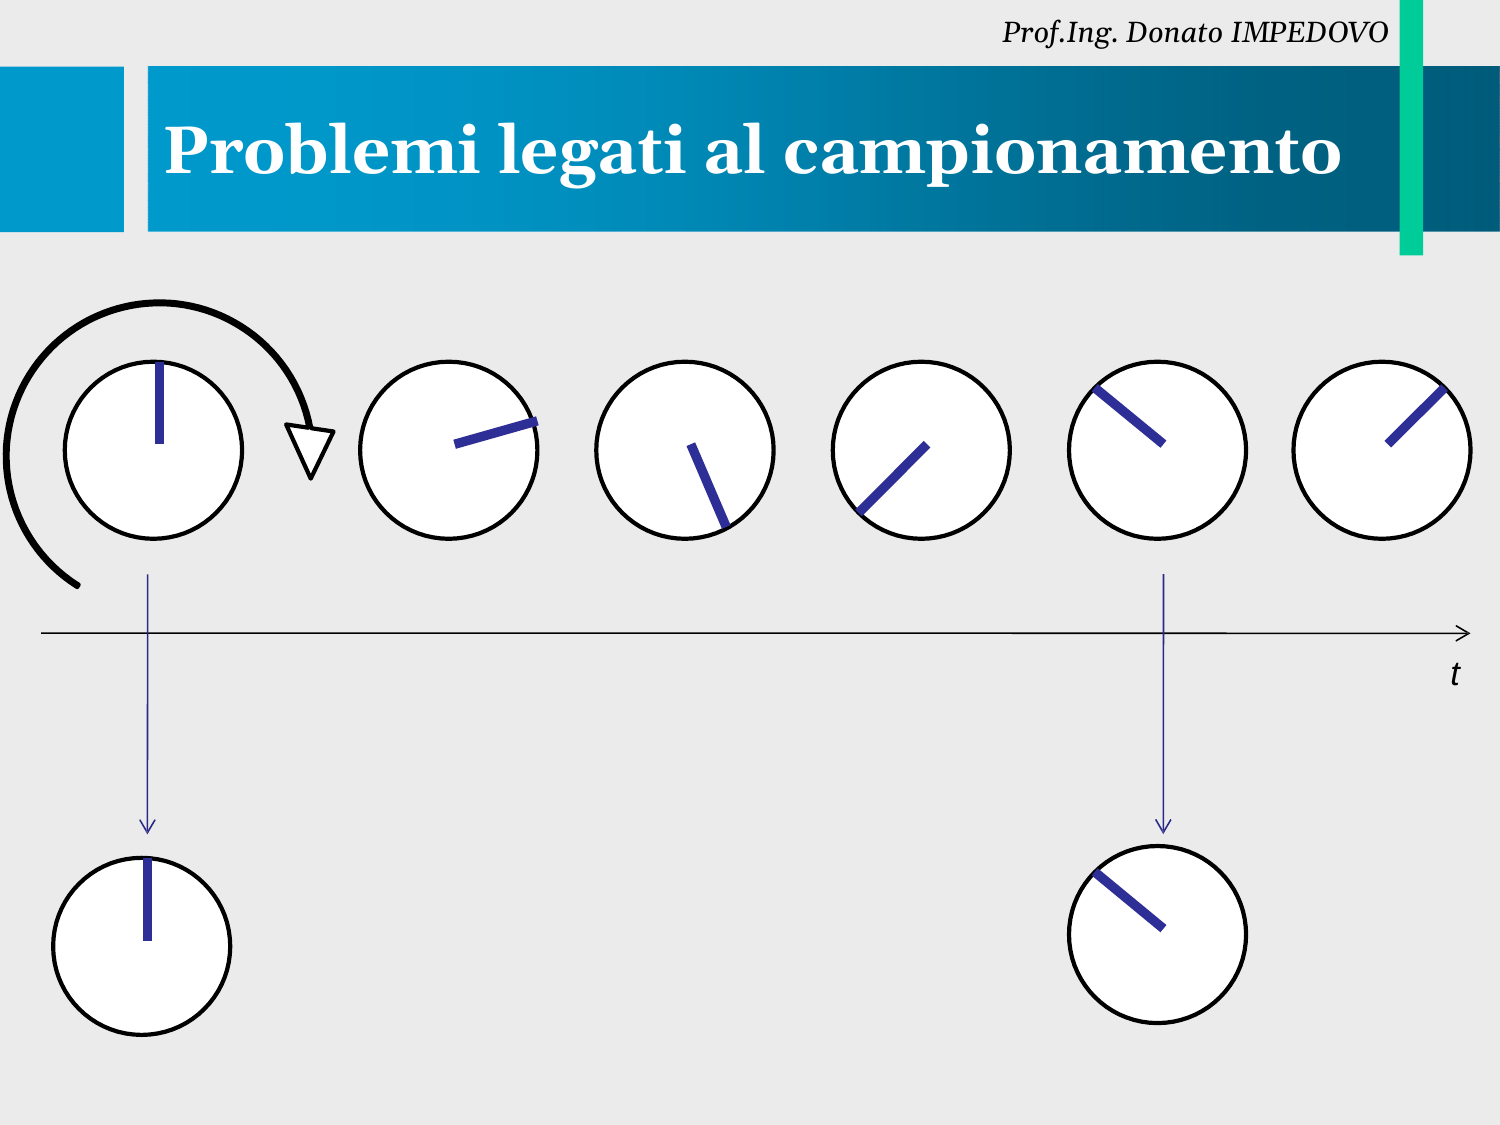

Prof.Ing. Donato IMPEDOVO
# Problemi legati al campionamento

t